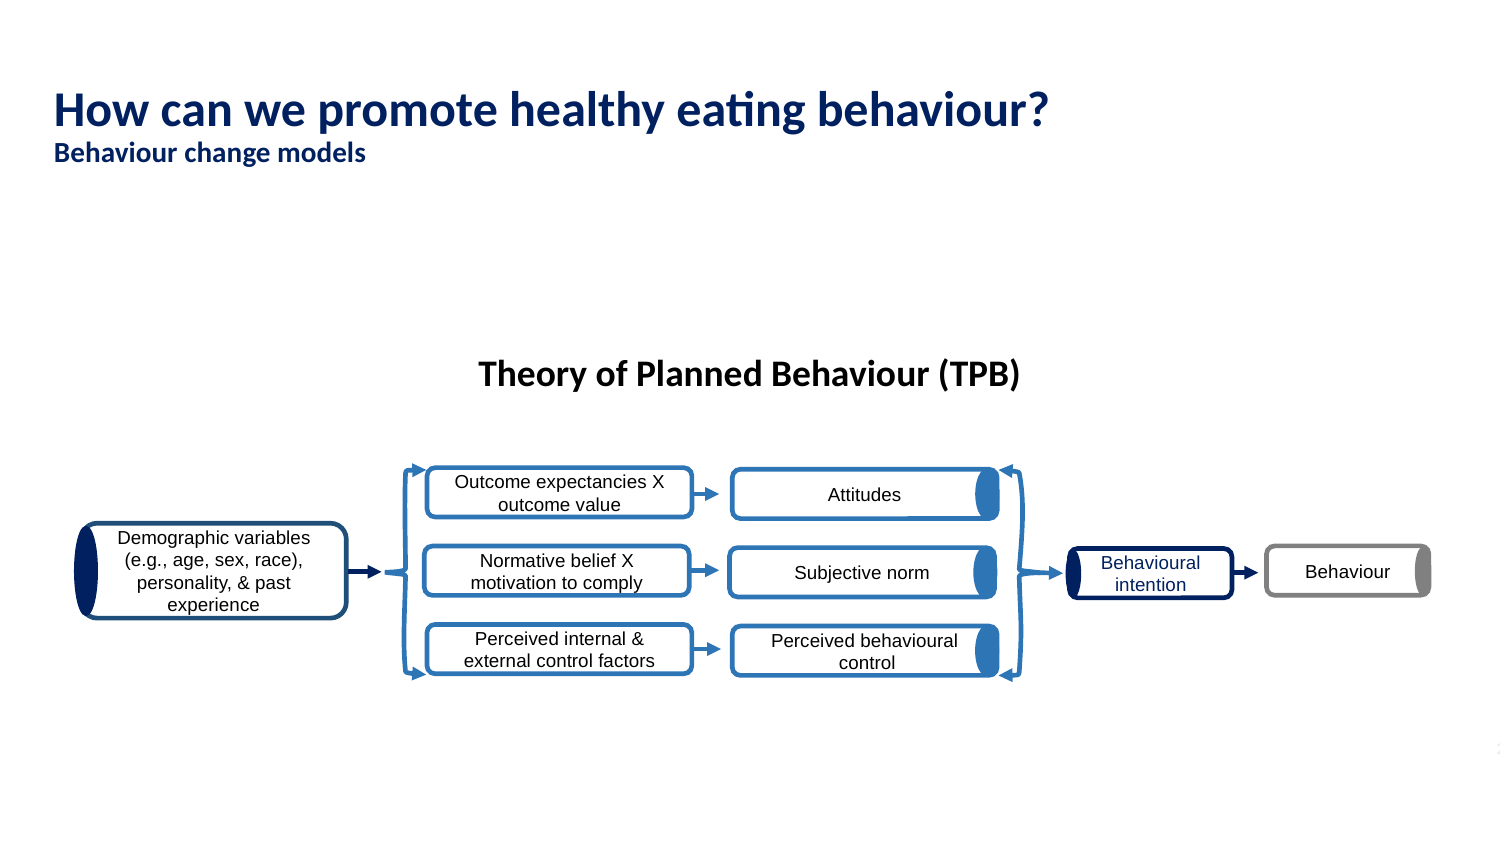

How can we promote healthy eating behaviour?
Behaviour change models
Theory of Planned Behaviour (TPB)
Outcome expectancies X outcome value
Attitudes

Demographic variables (e.g., age, sex, race), personality, & past experience

Behaviour

Normative belief X motivation to comply
Subjective norm

Behavioural intention

Perceived internal & external control factors

Perceived behavioural
 control
21